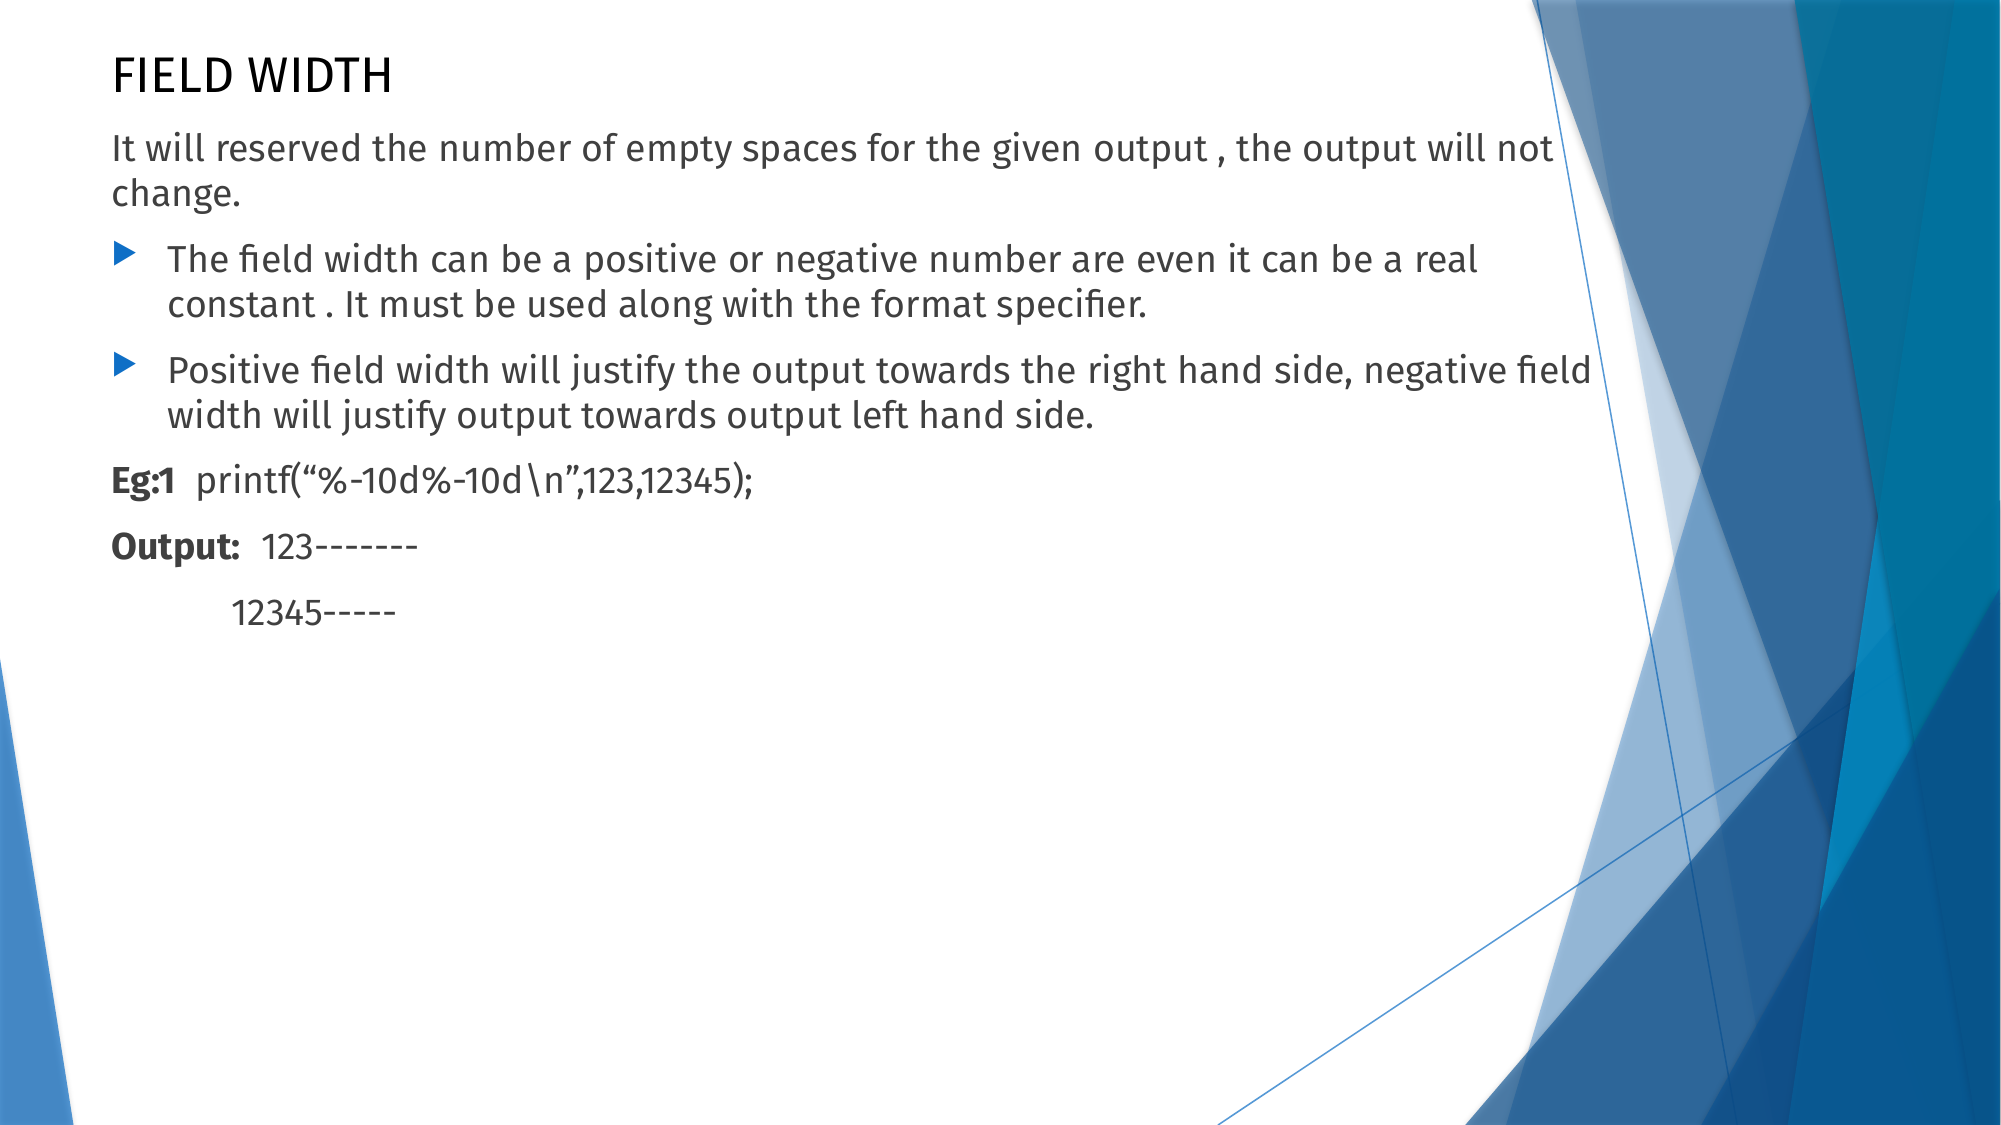

FIELD WIDTH
It will reserved the number of empty spaces for the given output , the output will not change.
The field width can be a positive or negative number are even it can be a real constant . It must be used along with the format specifier.
Positive field width will justify the output towards the right hand side, negative field width will justify output towards output left hand side.
Eg:1  printf(“%-10d%-10d\n”,123,12345);
Output:  123-------
            12345-----